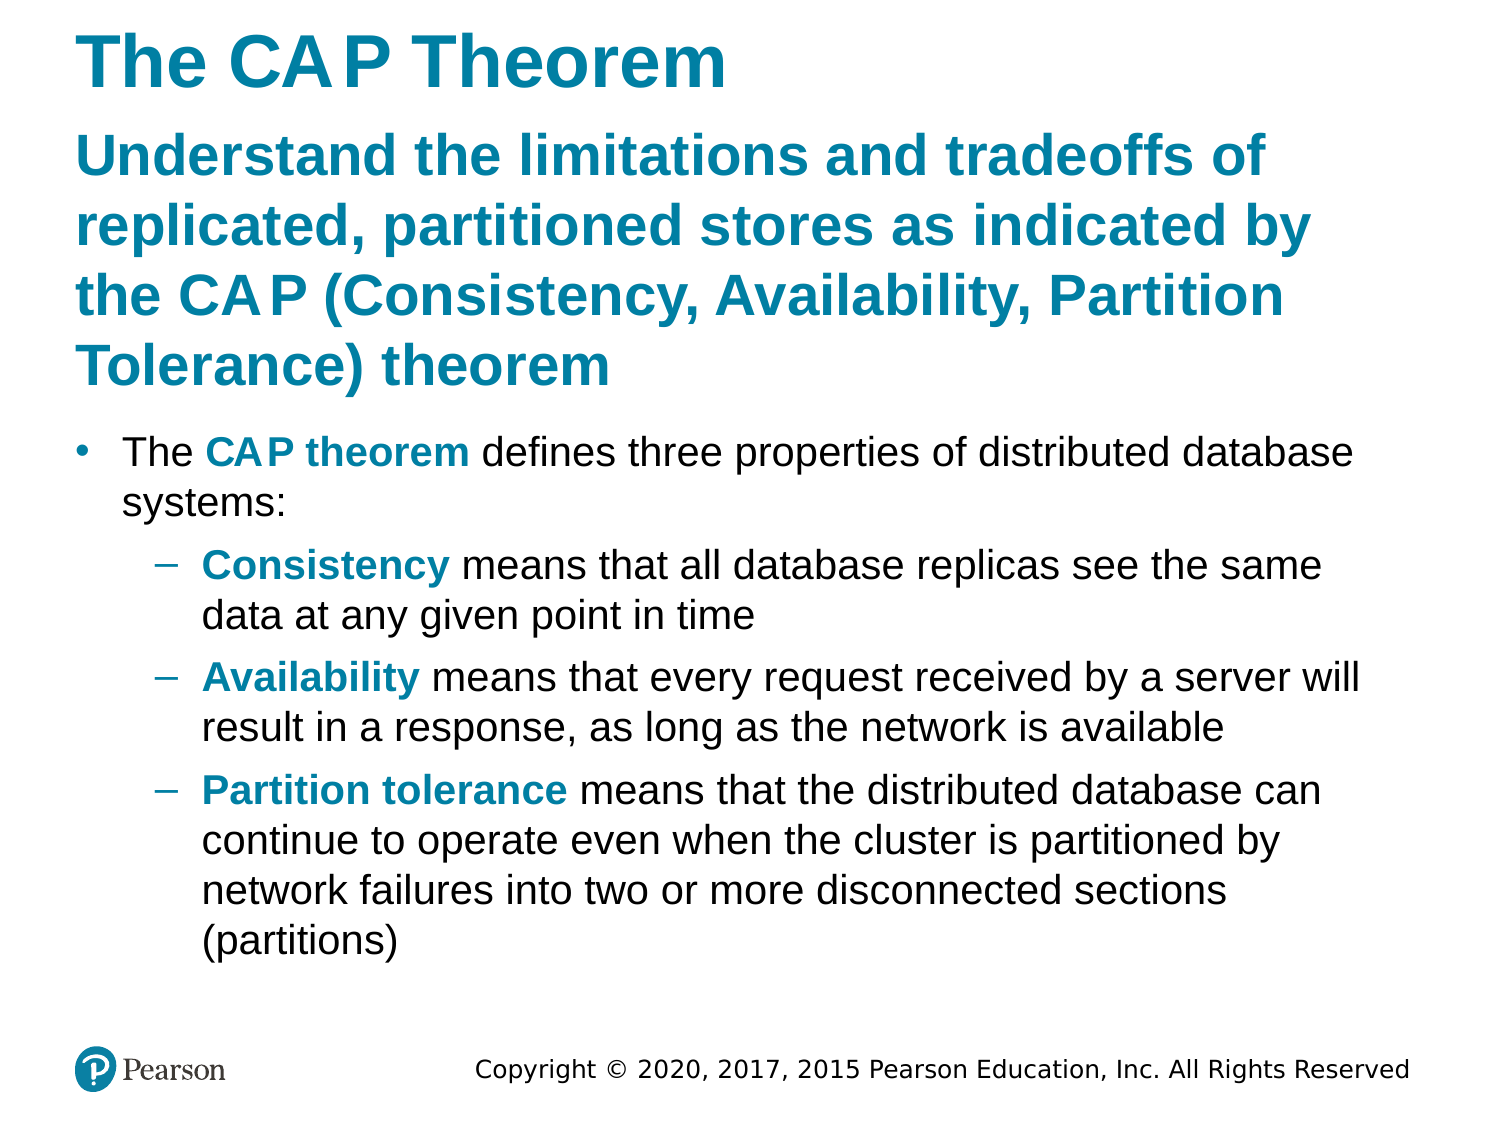

# The C A P Theorem
Understand the limitations and tradeoffs of replicated, partitioned stores as indicated by the C A P (Consistency, Availability, Partition Tolerance) theorem
The C A P theorem defines three properties of distributed database systems:
Consistency means that all database replicas see the same data at any given point in time
Availability means that every request received by a server will result in a response, as long as the network is available
Partition tolerance means that the distributed database can continue to operate even when the cluster is partitioned by network failures into two or more disconnected sections (partitions)